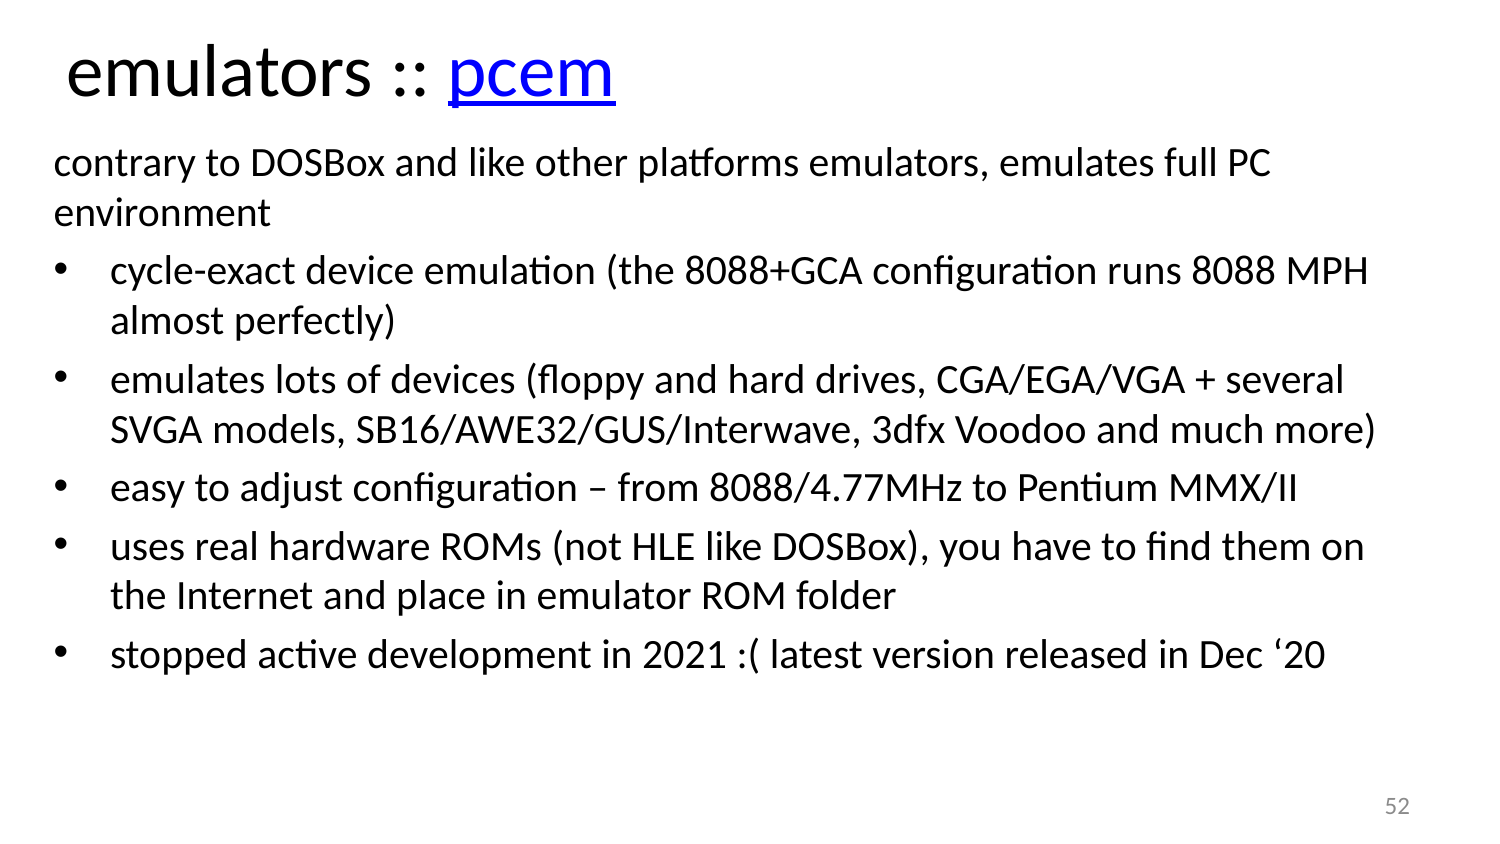

emulators :: pcem
contrary to DOSBox and like other platforms emulators, emulates full PC environment
cycle-exact device emulation (the 8088+GCA configuration runs 8088 MPH almost perfectly)
emulates lots of devices (floppy and hard drives, CGA/EGA/VGA + several SVGA models, SB16/AWE32/GUS/Interwave, 3dfx Voodoo and much more)
easy to adjust configuration – from 8088/4.77MHz to Pentium MMX/II
uses real hardware ROMs (not HLE like DOSBox), you have to find them on the Internet and place in emulator ROM folder
stopped active development in 2021 :( latest version released in Dec ‘20

52